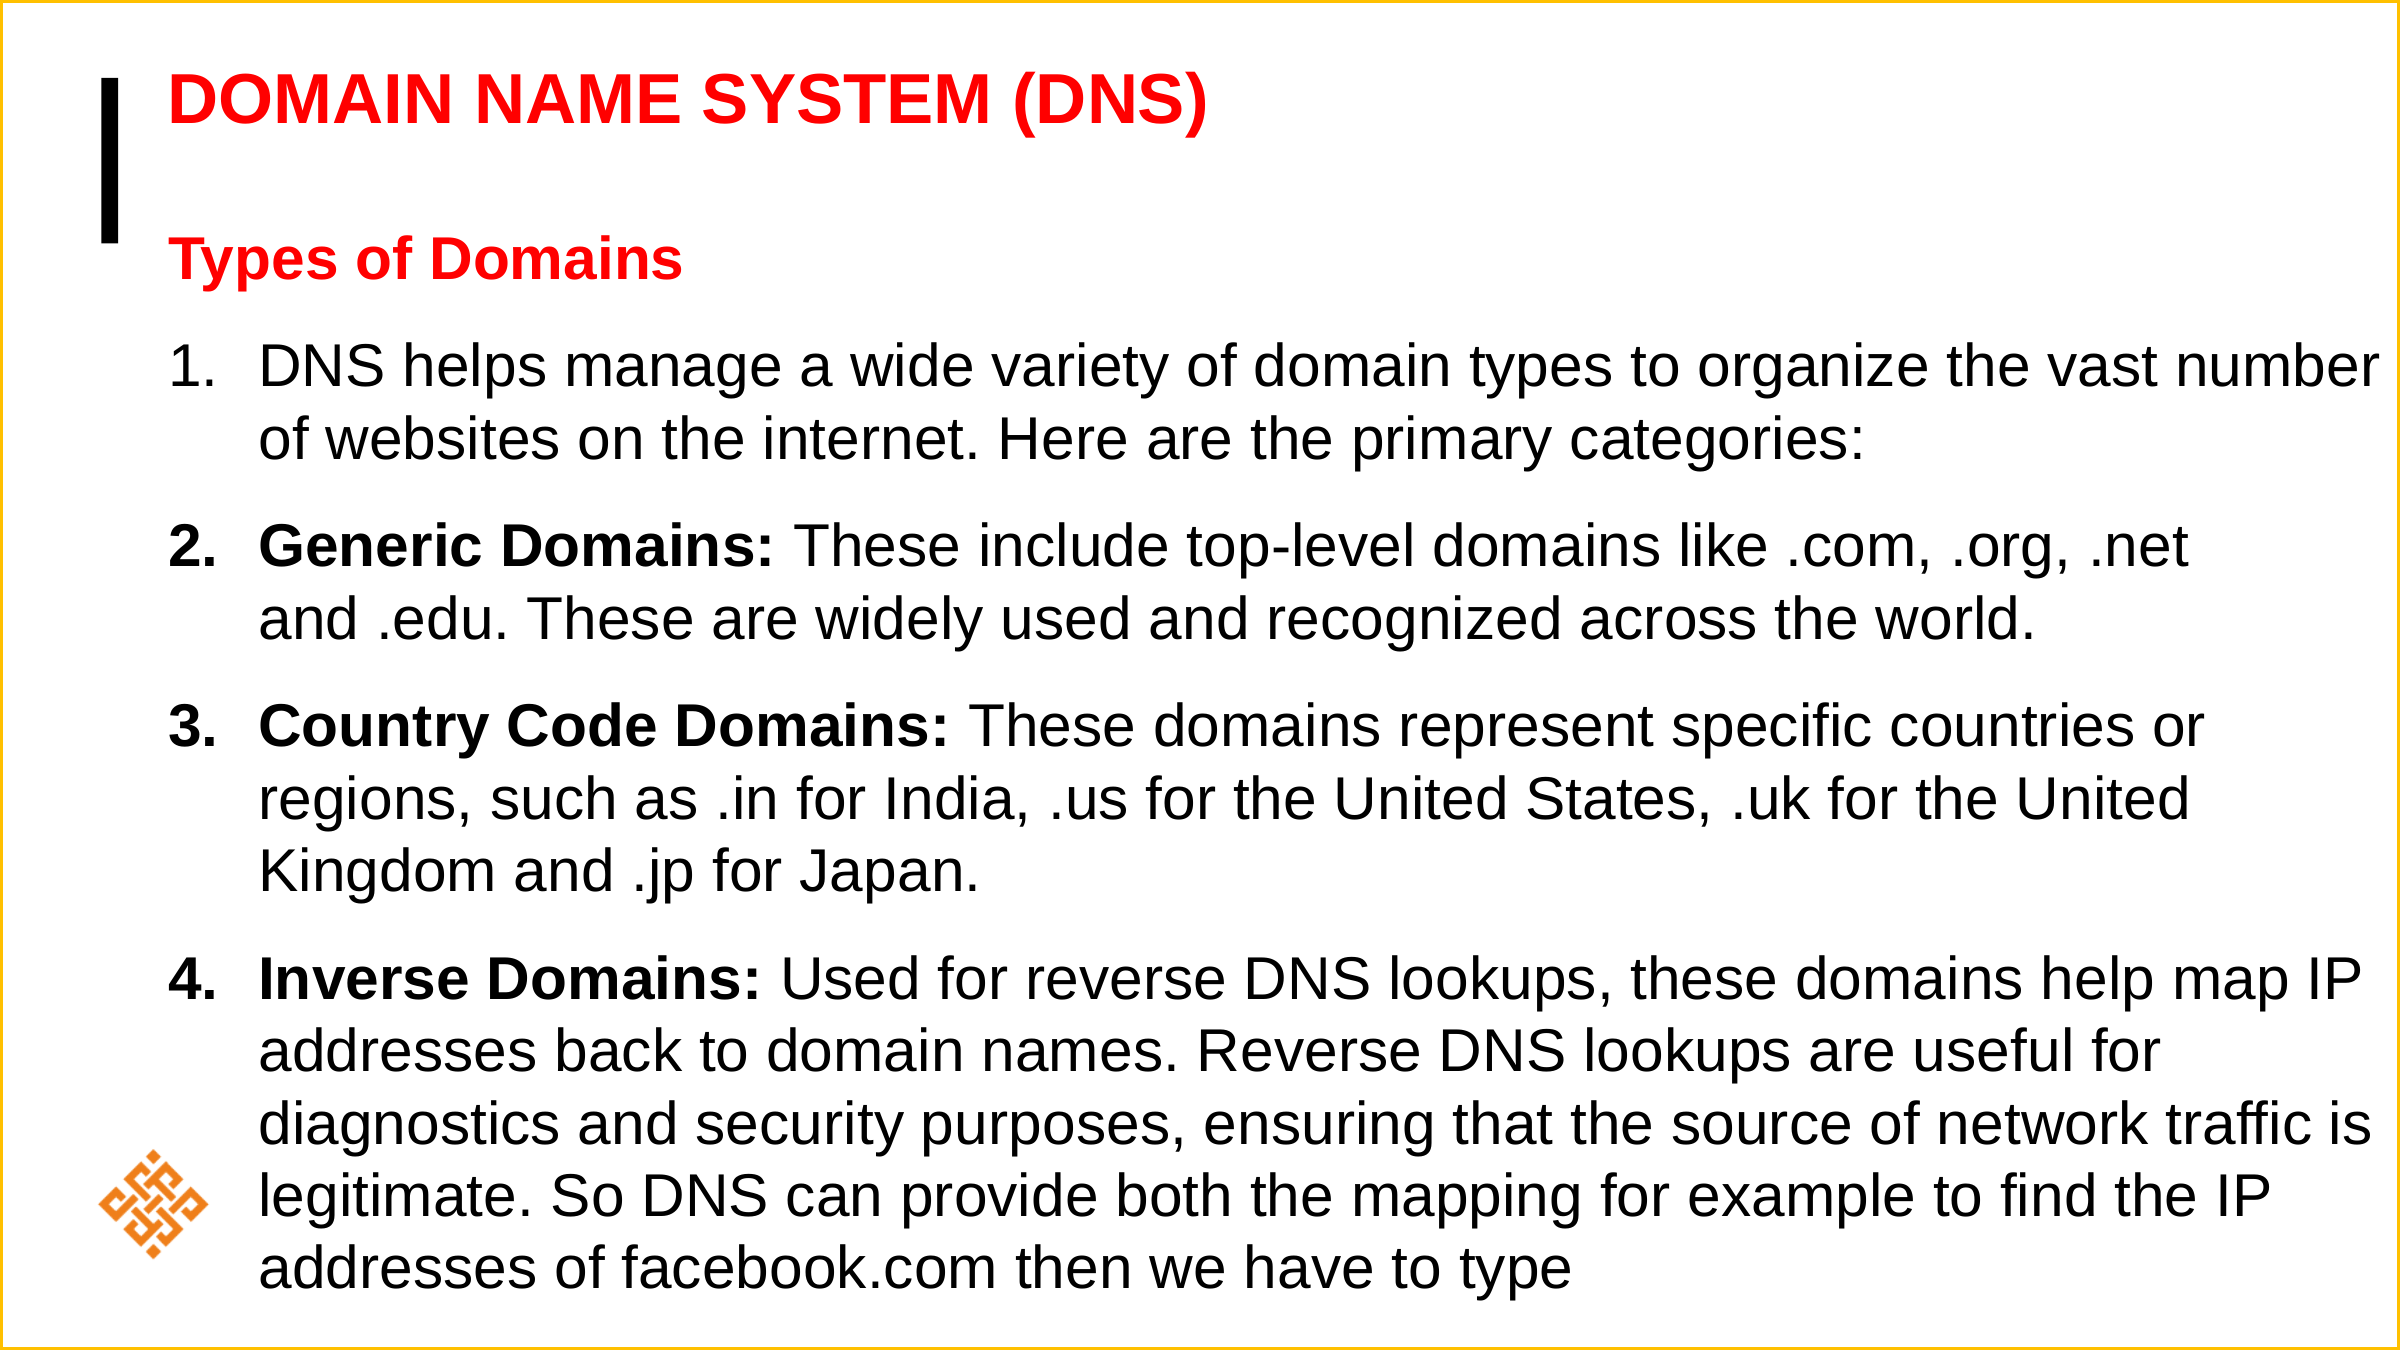

# Domain Name System (DNS)

Types of Domains
DNS helps manage a wide variety of domain types to organize the vast number of websites on the internet. Here are the primary categories:
Generic Domains: These include top-level domains like .com, .org, .net and .edu. These are widely used and recognized across the world.
Country Code Domains: These domains represent specific countries or regions, such as .in for India, .us for the United States, .uk for the United Kingdom and .jp for Japan.
Inverse Domains: Used for reverse DNS lookups, these domains help map IP addresses back to domain names. Reverse DNS lookups are useful for diagnostics and security purposes, ensuring that the source of network traffic is legitimate. So DNS can provide both the mapping for example to find the IP addresses of facebook.com then we have to type